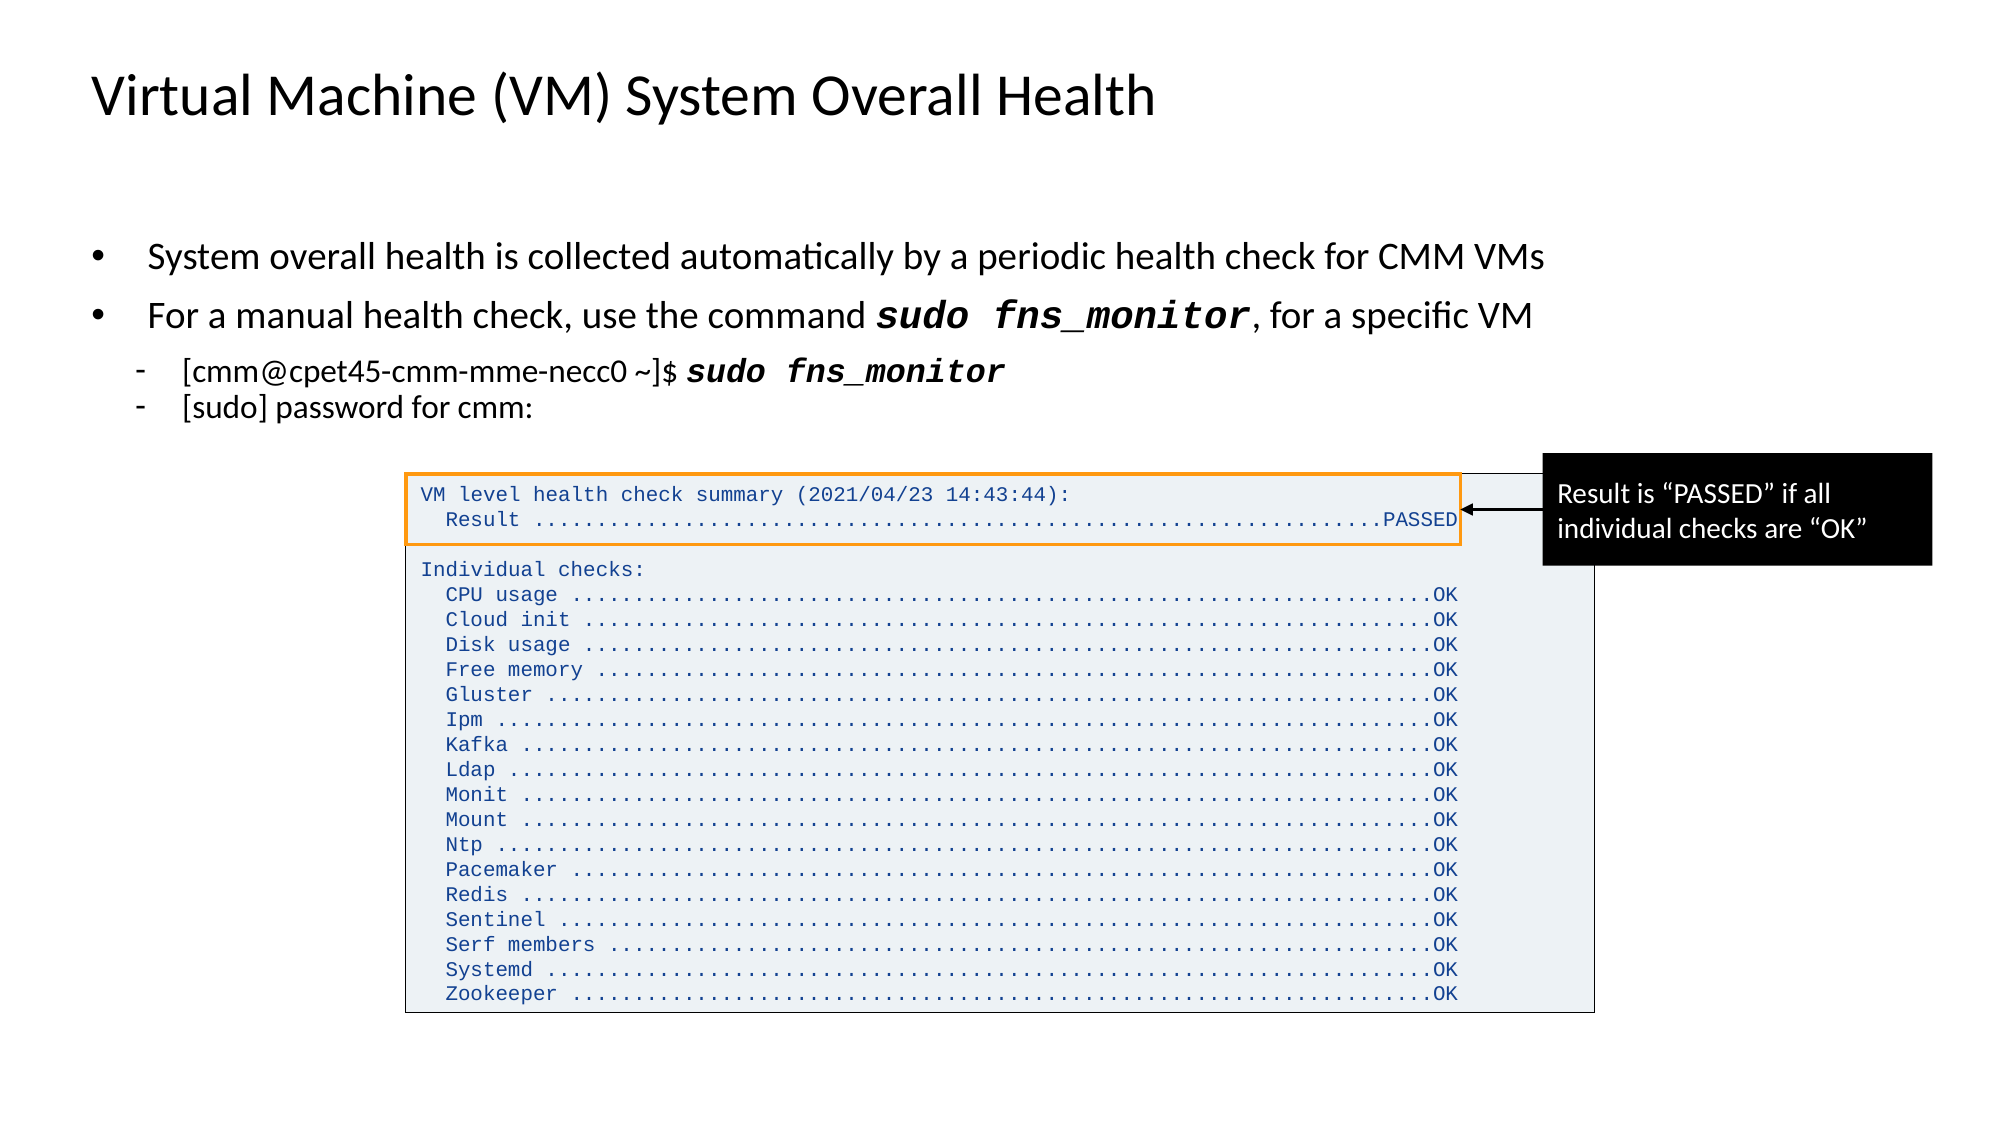

Slide excluded from Table of Contents
# Virtual Machine (VM) System Overall Health
System overall health is collected automatically by a periodic health check for CMM VMs
For a manual health check, use the command sudo fns_monitor, for a specific VM
[cmm@cpet45-cmm-mme-necc0 ~]$ sudo fns_monitor
[sudo] password for cmm:
Result is “PASSED” if all individual checks are “OK”
VM level health check summary (2021/04/23 14:43:44):
  Result ....................................................................PASSED

Individual checks:
  CPU usage .....................................................................OK
  Cloud init ....................................................................OK
  Disk usage ....................................................................OK
  Free memory ...................................................................OK
  Gluster .......................................................................OK
  Ipm ...........................................................................OK
  Kafka .........................................................................OK
  Ldap ..........................................................................OK
  Monit .........................................................................OK
  Mount .........................................................................OK
  Ntp ...........................................................................OK
  Pacemaker .....................................................................OK
  Redis .........................................................................OK
  Sentinel ......................................................................OK
  Serf members ..................................................................OK
  Systemd .......................................................................OK
  Zookeeper .....................................................................OK